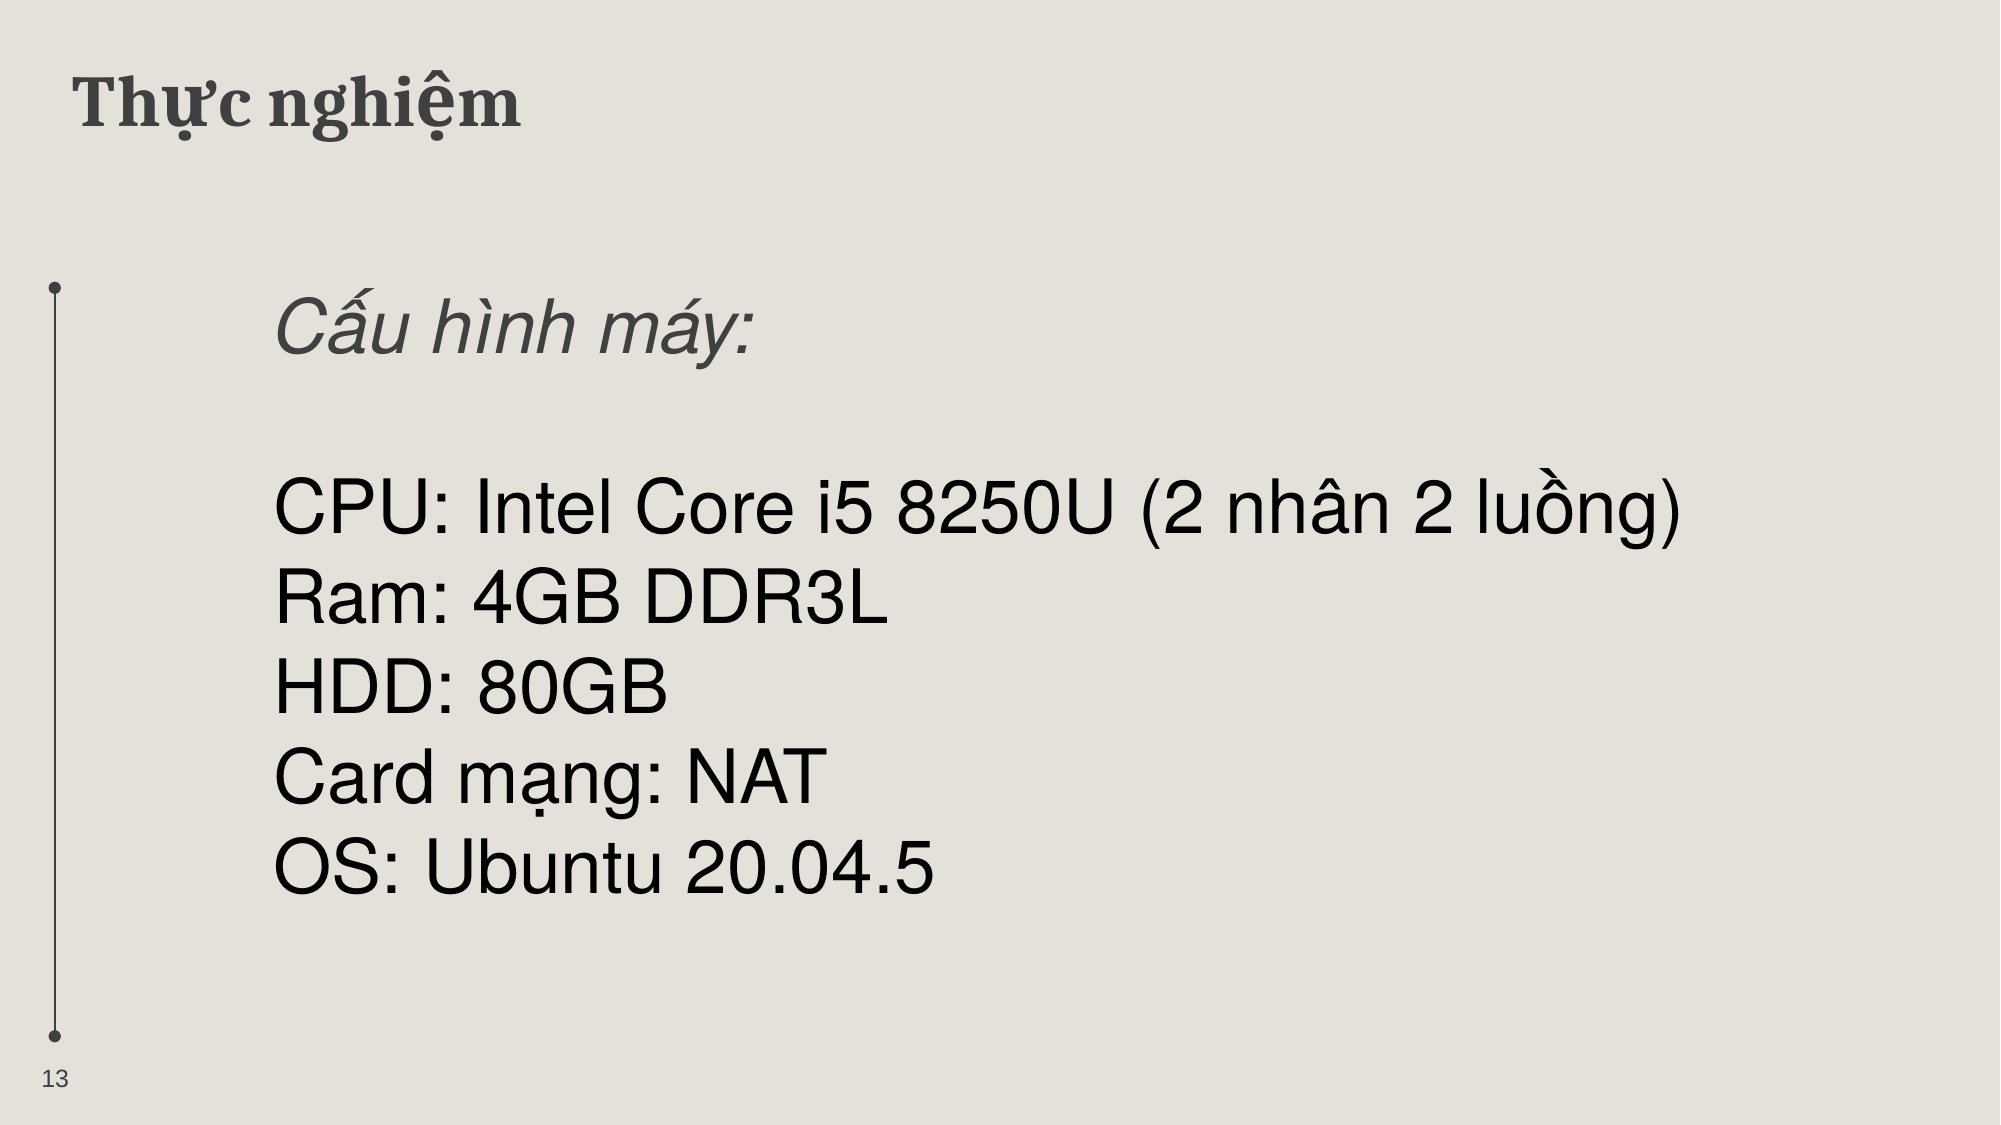

Thực nghiệm
Cấu hình máy:

CPU: Intel Core i5 8250U (2 nhân 2 luồng)
Ram: 4GB DDR3L
HDD: 80GB
Card mạng: NAT
OS: Ubuntu 20.04.5

13